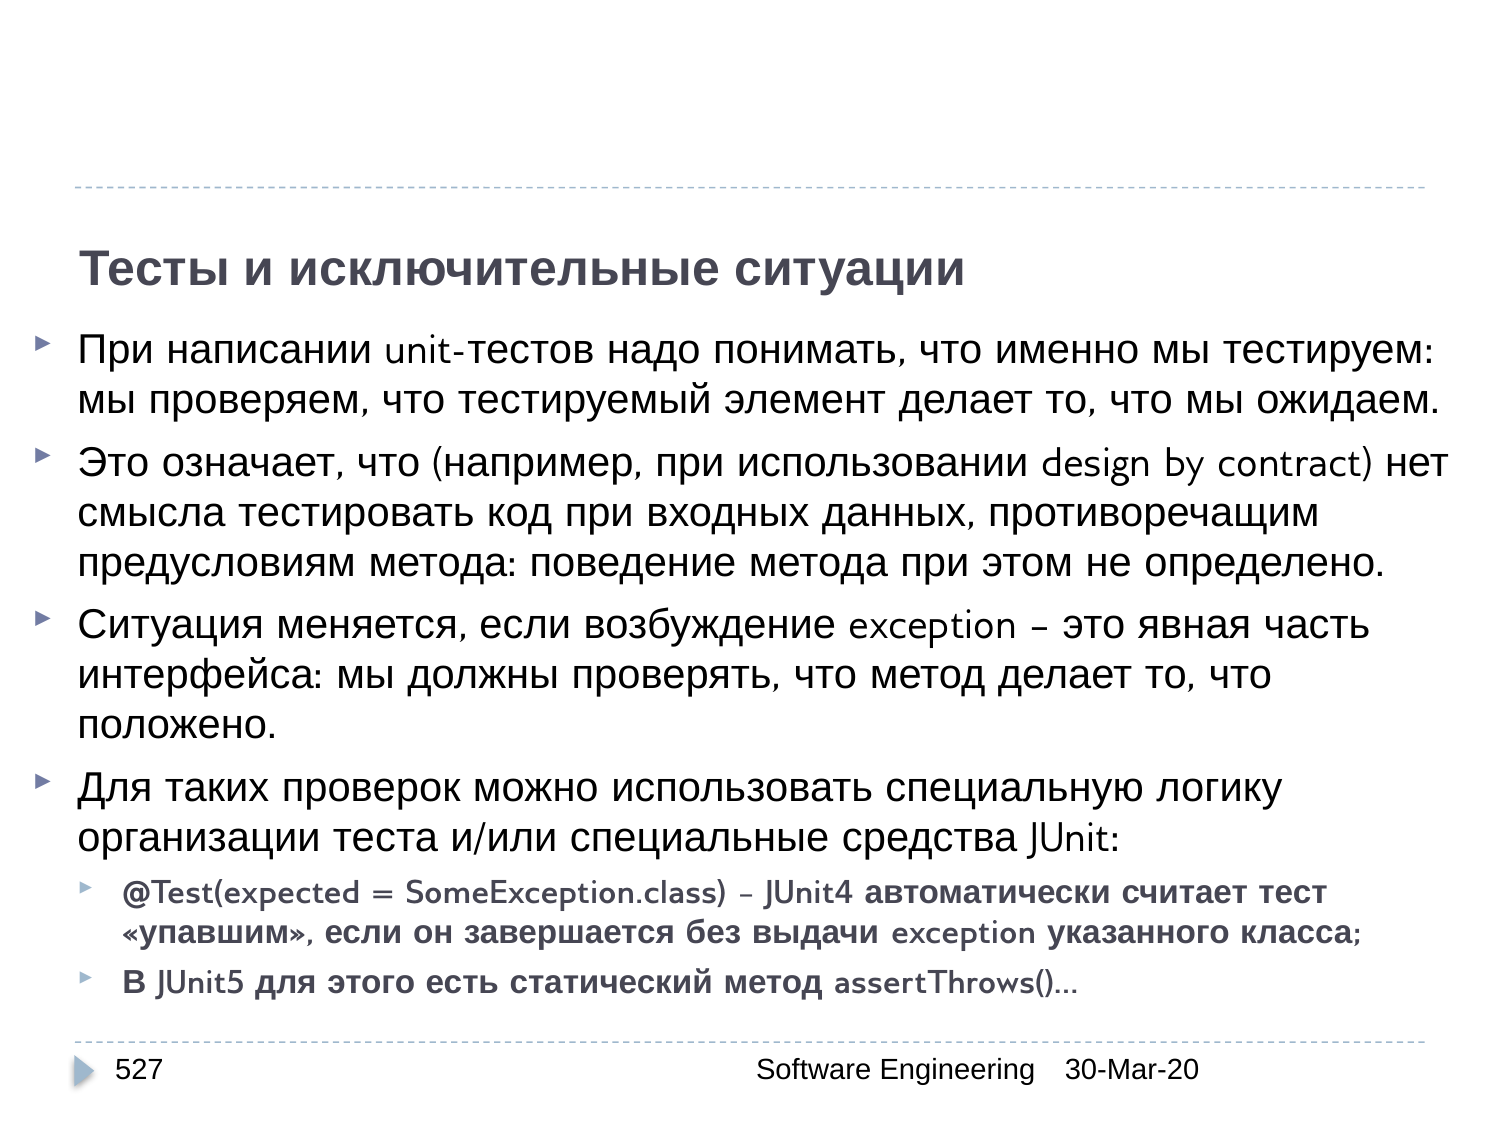

# Тесты и исключительные ситуации
При написании unit-тестов надо понимать, что именно мы тестируем: мы проверяем, что тестируемый элемент делает то, что мы ожидаем.
Это означает, что (например, при использовании design by contract) нет смысла тестировать код при входных данных, противоречащим предусловиям метода: поведение метода при этом не определено.
Ситуация меняется, если возбуждение exception – это явная часть интерфейса: мы должны проверять, что метод делает то, что положено.
Для таких проверок можно использовать специальную логику организации теста и/или специальные средства JUnit:
@Test(expected = SomeException.class) – JUnit4 автоматически считает тест «упавшим», если он завершается без выдачи exception указанного класса;
В JUnit5 для этого есть статический метод assertThrows()…
527
Software Engineering
30-Mar-20